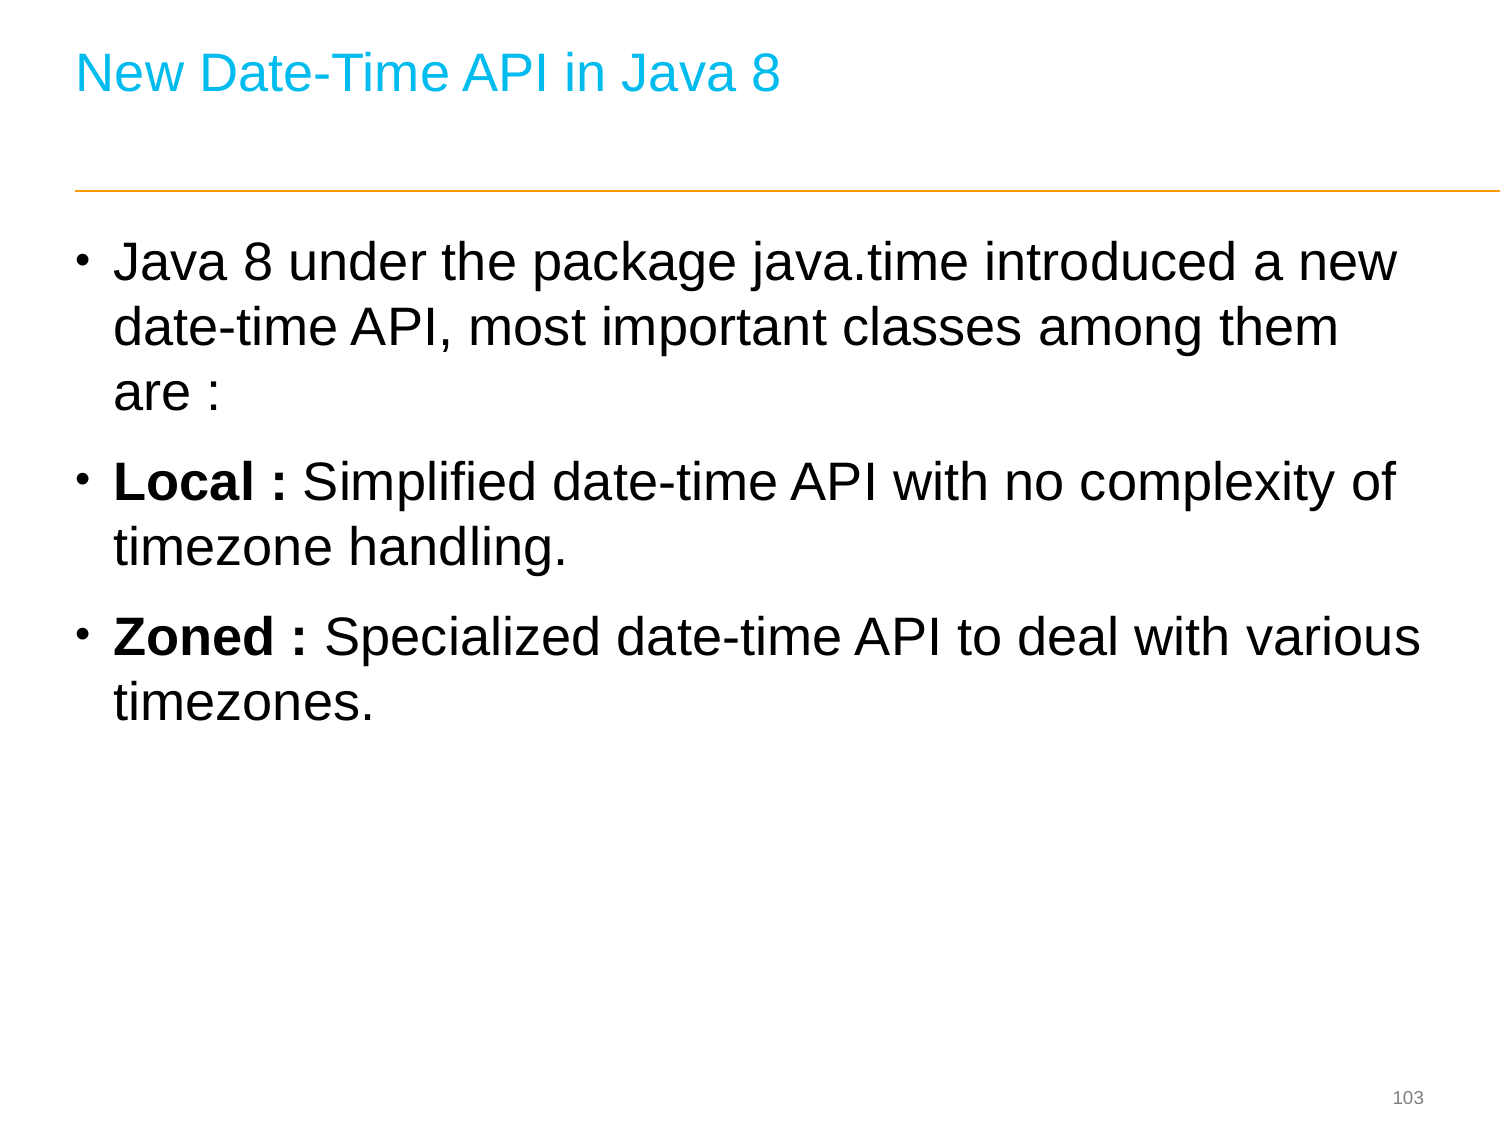

# New Date-Time API in Java 8
Java 8 under the package java.time introduced a new date-time API, most important classes among them are :
Local : Simplified date-time API with no complexity of timezone handling.
Zoned : Specialized date-time API to deal with various timezones.